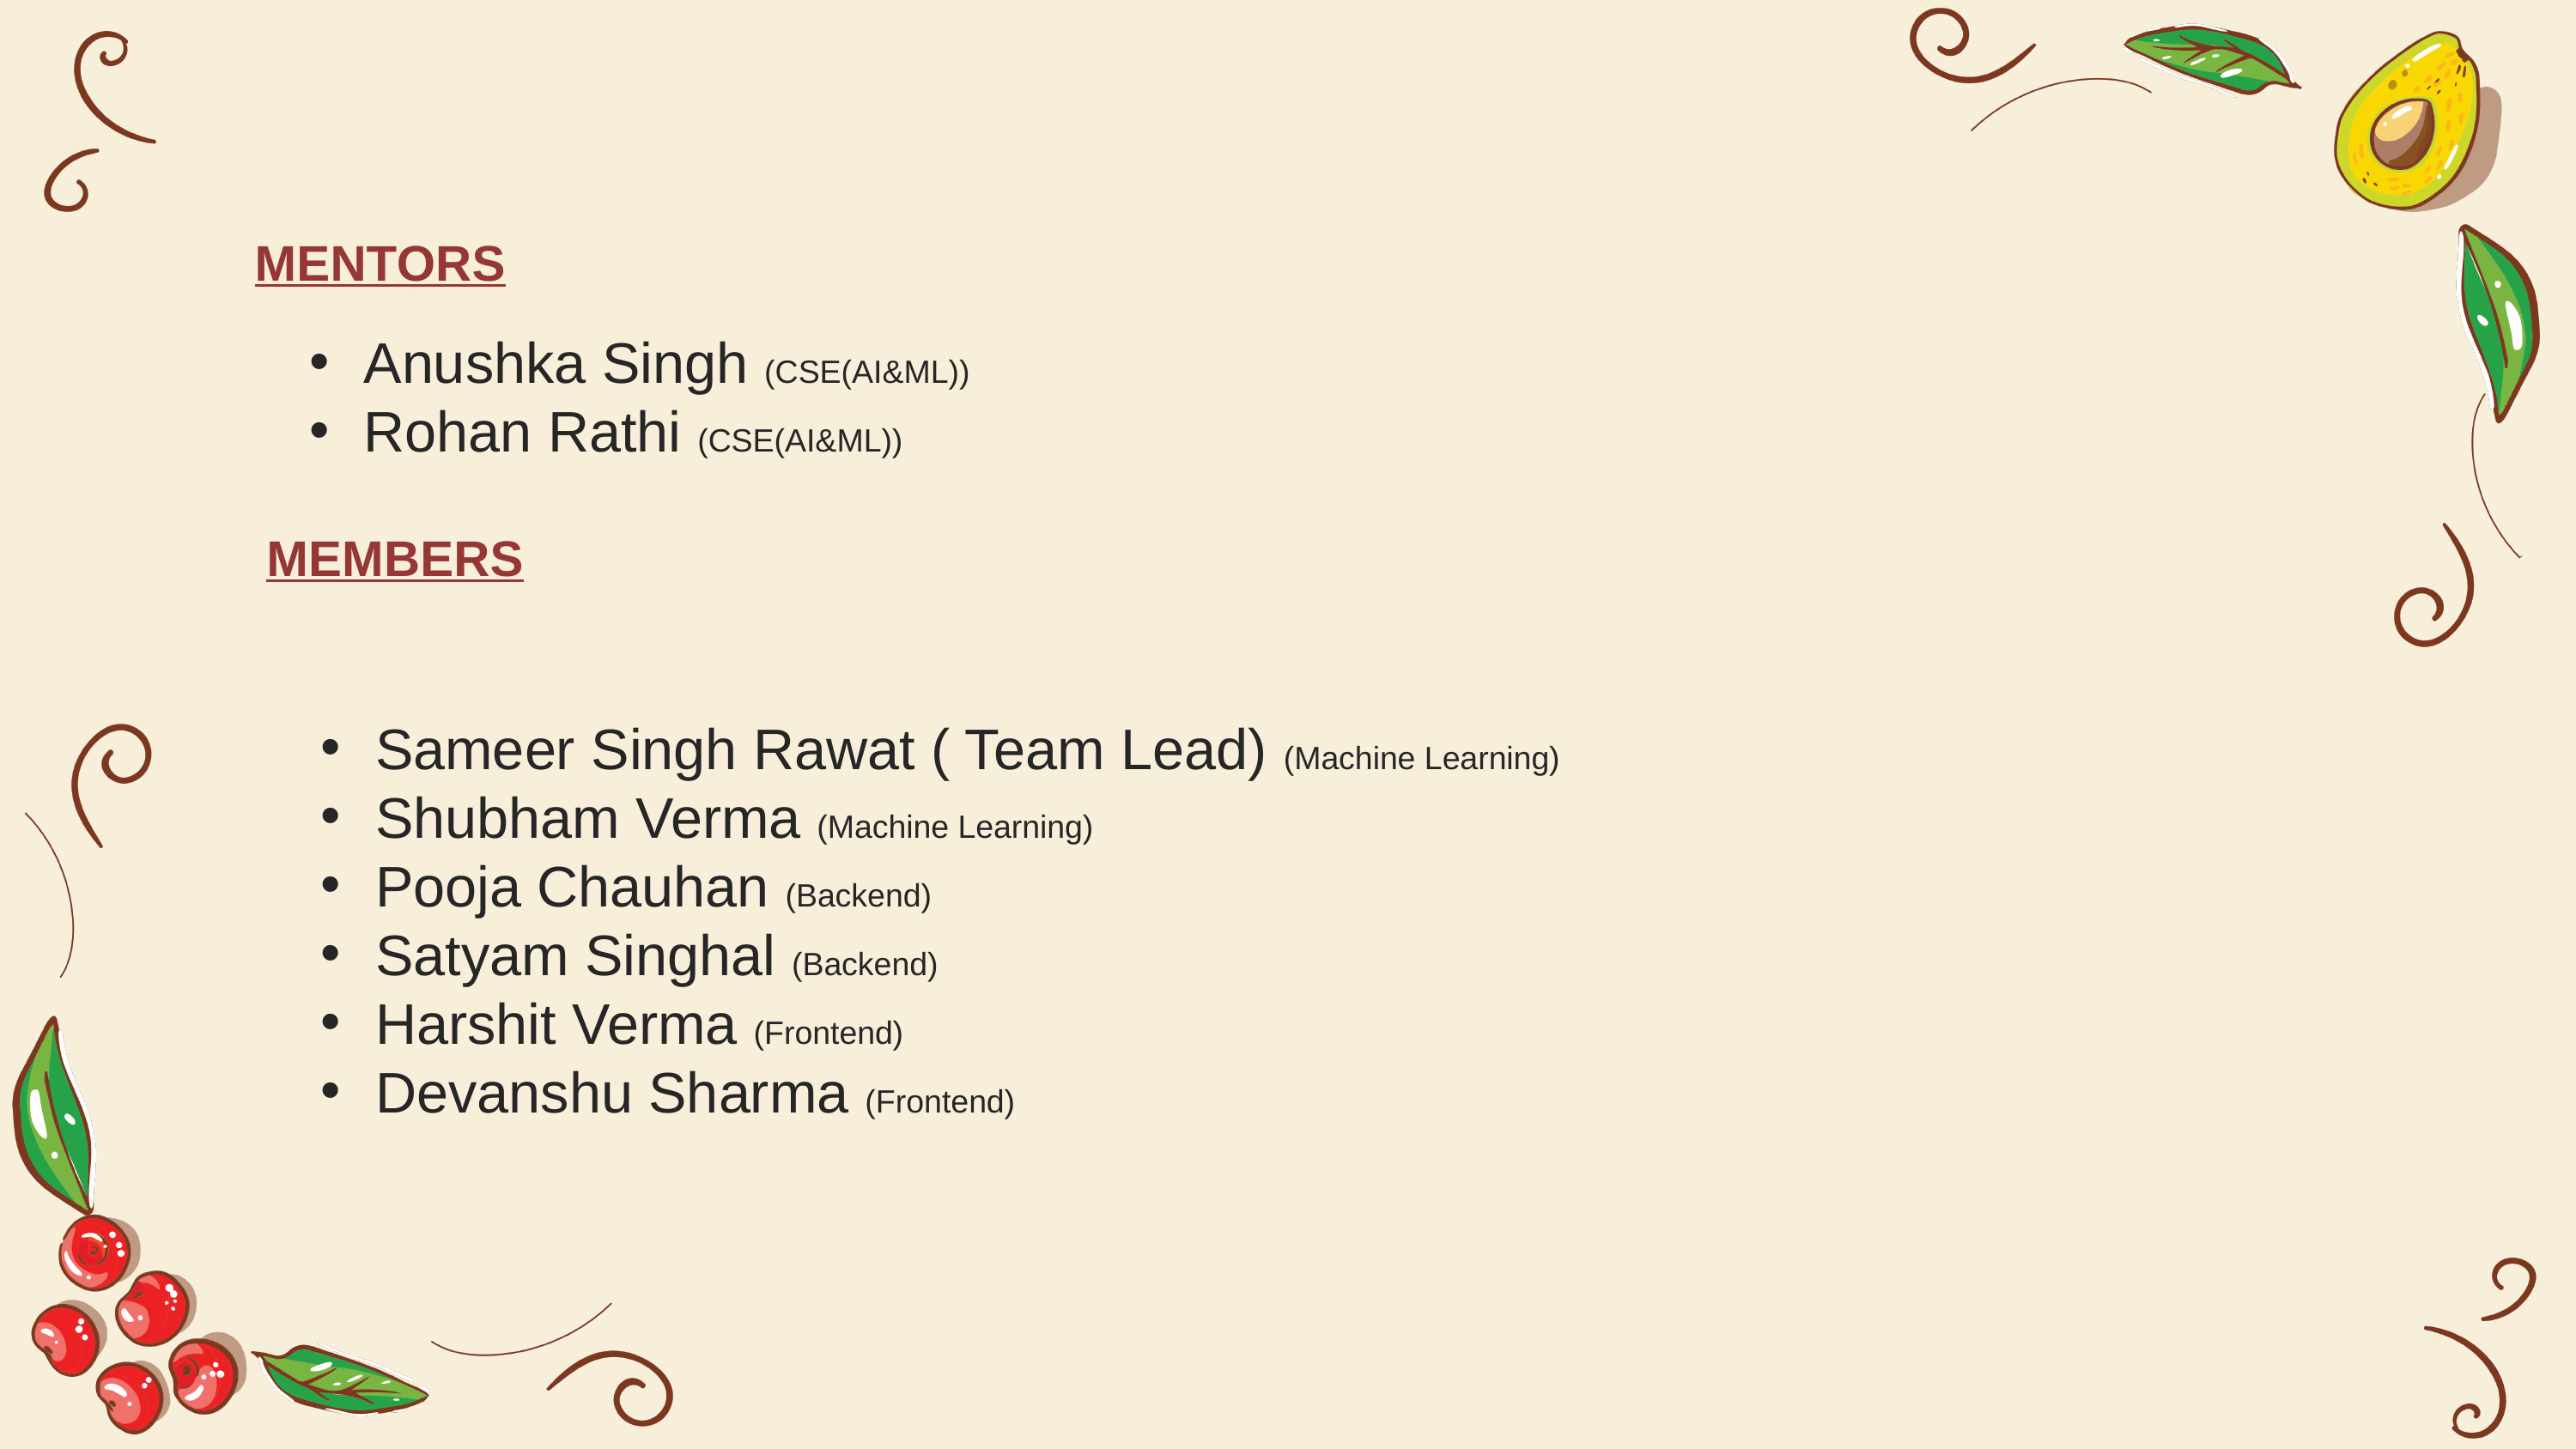

MENTORS
Anushka Singh (CSE(AI&ML))
Rohan Rathi (CSE(AI&ML))
MEMBERS

Sameer Singh Rawat ( Team Lead) (Machine Learning)
Shubham Verma (Machine Learning)
Pooja Chauhan (Backend)
Satyam Singhal (Backend)
Harshit Verma (Frontend)
Devanshu Sharma (Frontend)